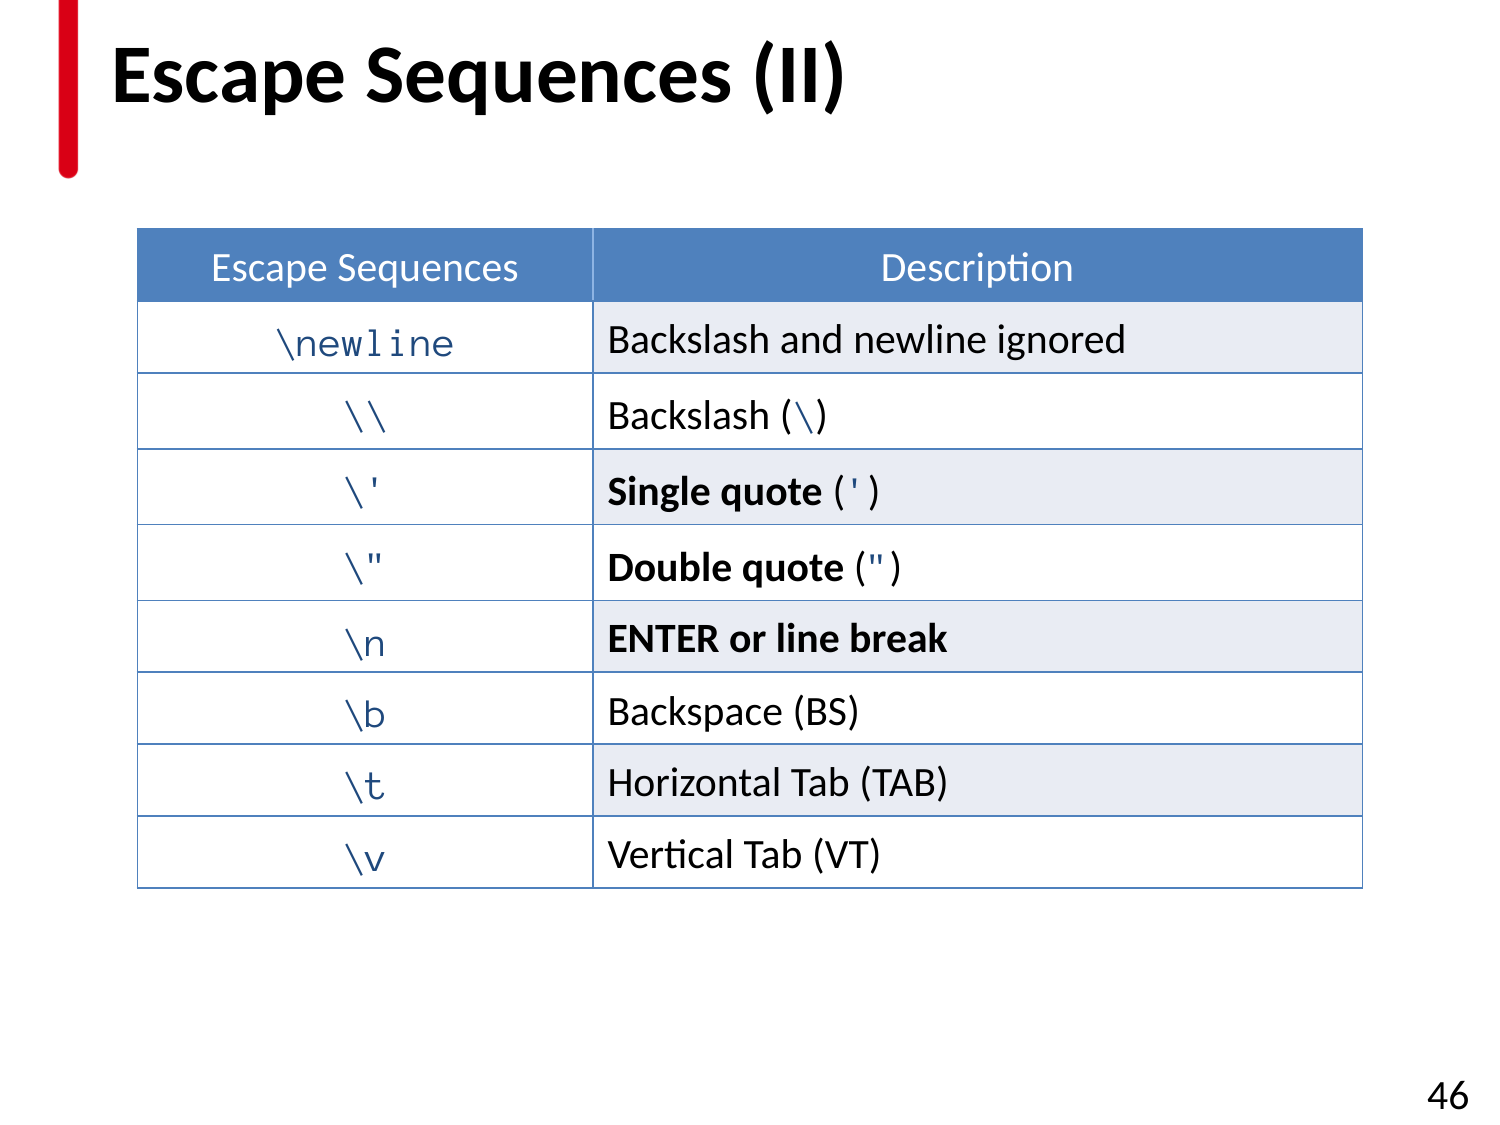

# Escape Sequences (II)
| Escape Sequences | Description |
| --- | --- |
| \newline | Backslash and newline ignored |
| \\ | Backslash (\) |
| \' | Single quote (') |
| \" | Double quote (") |
| \n | ENTER or line break |
| \b | Backspace (BS) |
| \t | Horizontal Tab (TAB) |
| \v | Vertical Tab (VT) |